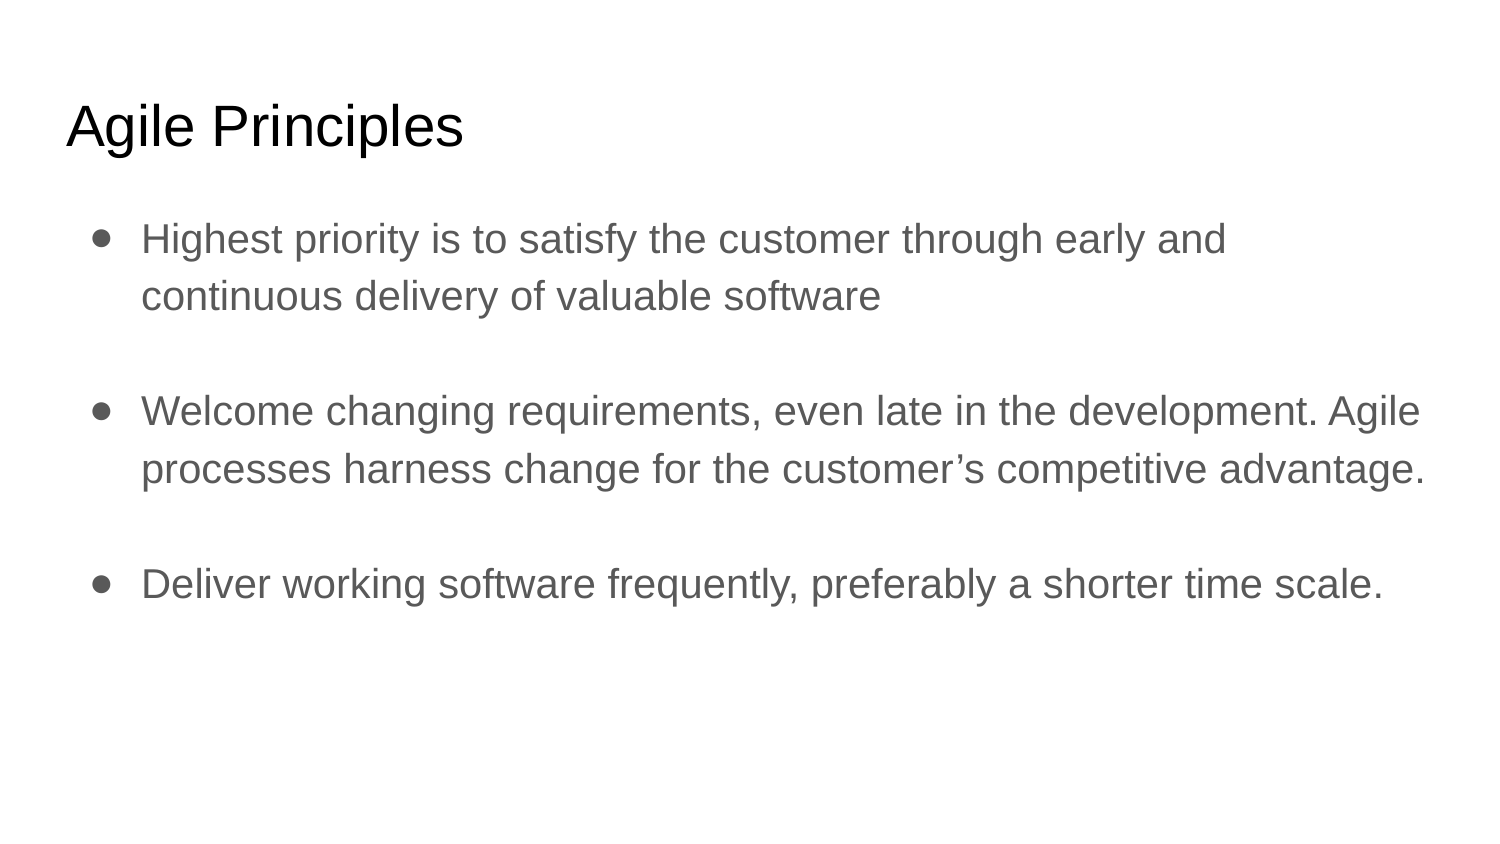

# Agile Principles
Highest priority is to satisfy the customer through early and continuous delivery of valuable software

Welcome changing requirements, even late in the development. Agile processes harness change for the customer’s competitive advantage.

Deliver working software frequently, preferably a shorter time scale.